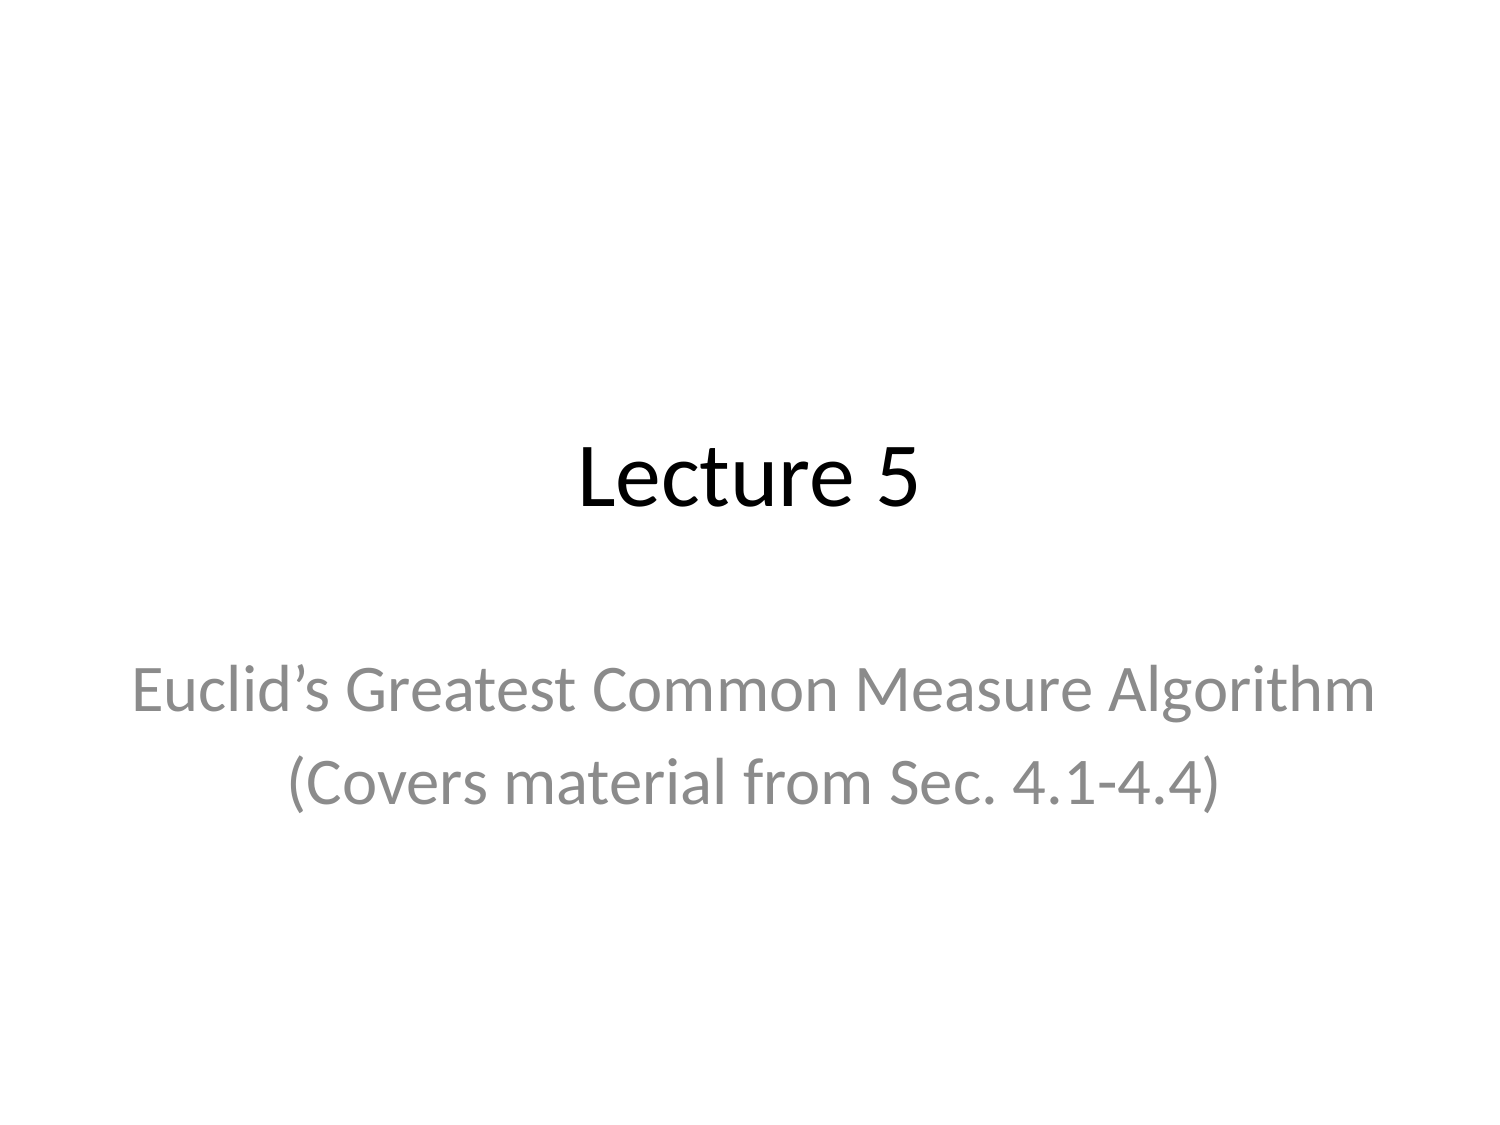

# Lecture 5
Euclid’s Greatest Common Measure Algorithm
(Covers material from Sec. 4.1-4.4)